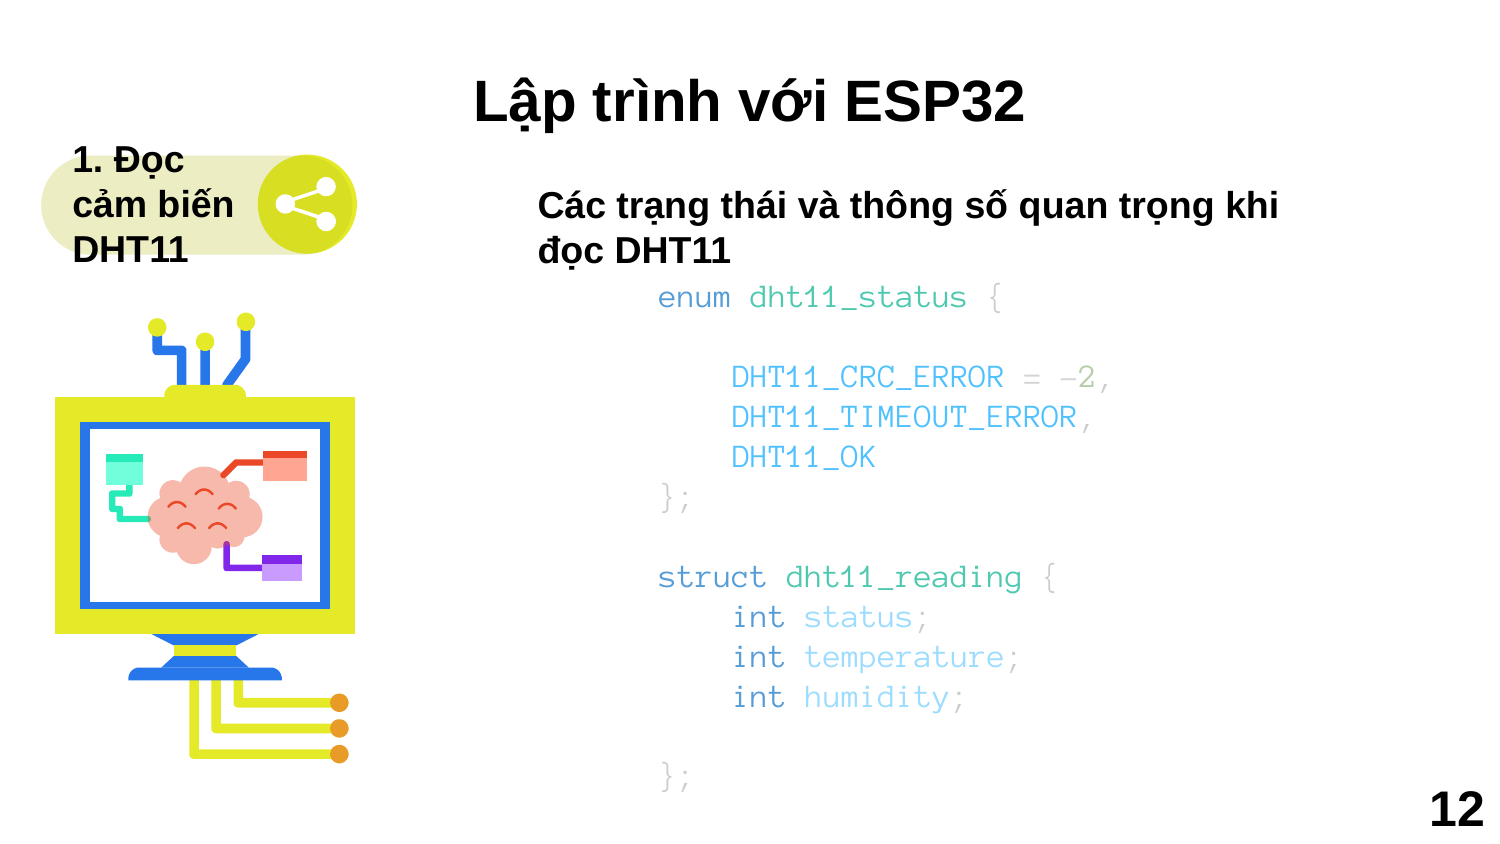

# Lập trình với ESP32

1. Đọc cảm biến DHT11

Các trạng thái và thông số quan trọng khi đọc DHT11
enum dht11_status {

    DHT11_CRC_ERROR = -2,
    DHT11_TIMEOUT_ERROR,
    DHT11_OK
};

struct dht11_reading {
    int status;
    int temperature;
    int humidity;

};

12